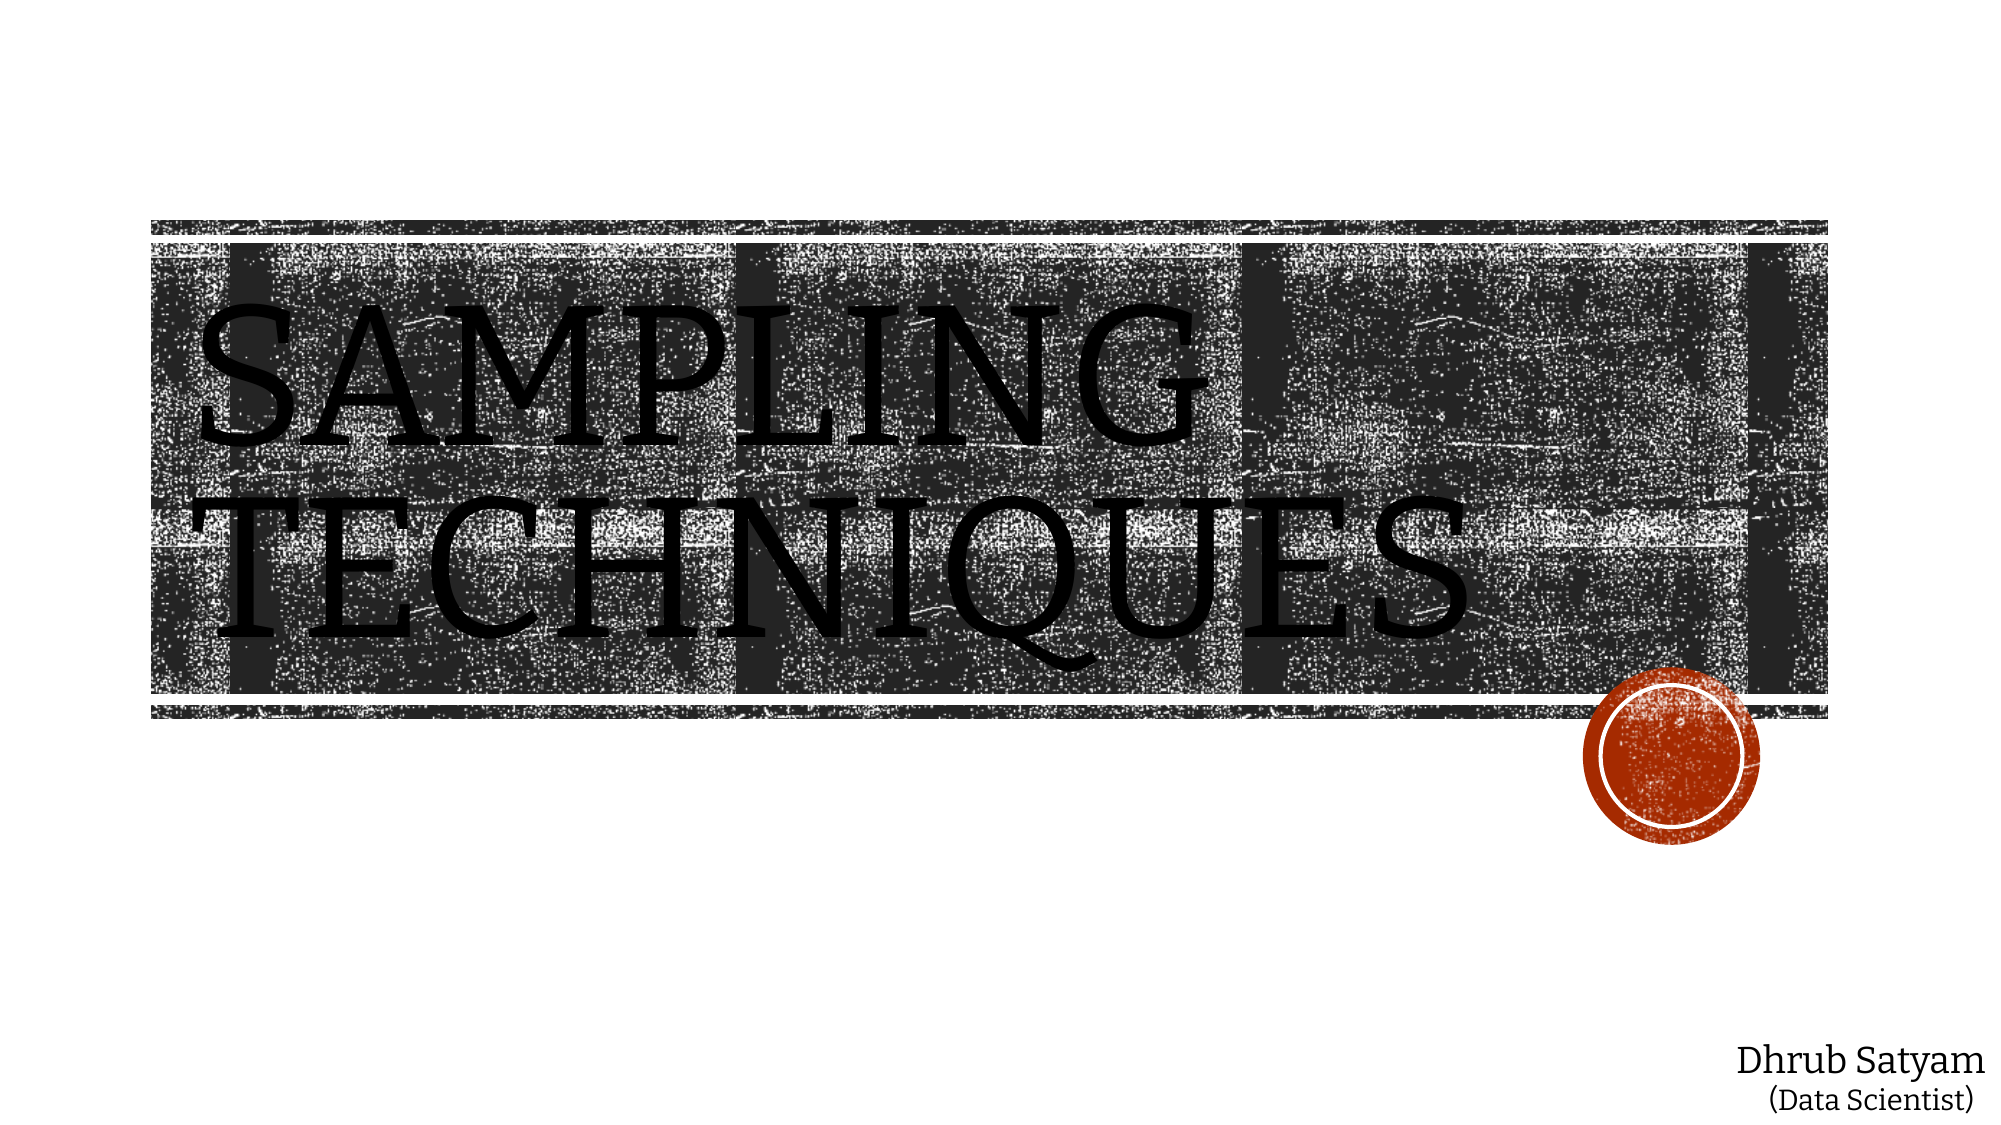

# Sampling Techniques
 Dhrub Satyam
       (Data Scientist)